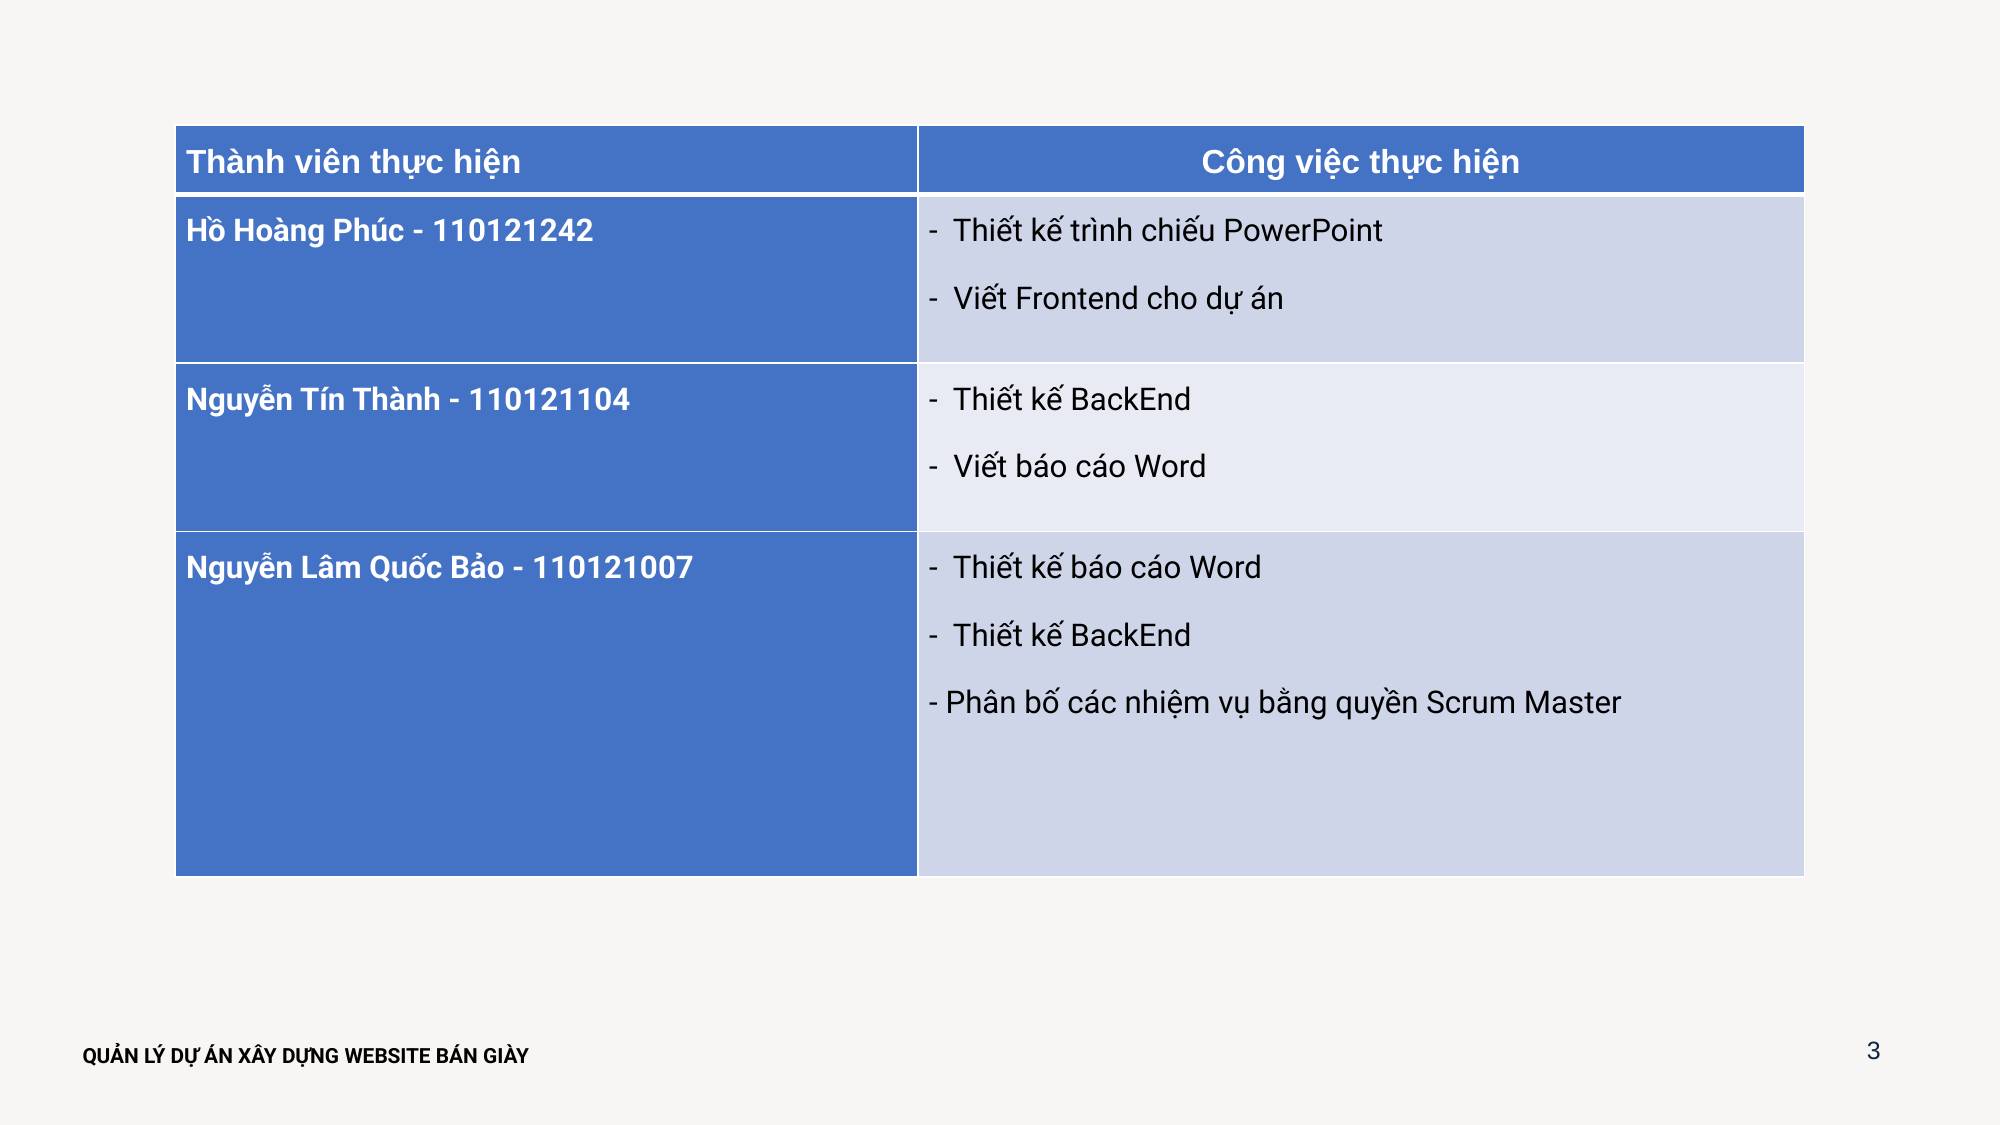

| Thành viên thực hiện | Công việc thực hiện |
| --- | --- |
| Hồ Hoàng Phúc - 110121242 | - Thiết kế trình chiếu PowerPoint - Viết Frontend cho dự án |
| Nguyễn Tín Thành - 110121104 | - Thiết kế BackEnd - Viết báo cáo Word |
| Nguyễn Lâm Quốc Bảo - 110121007 | - Thiết kế báo cáo Word - Thiết kế BackEnd - Phân bố các nhiệm vụ bằng quyền Scrum Master |
3
QUẢN LÝ DỰ ÁN XÂY DỰNG WEBSITE BÁN GIÀY